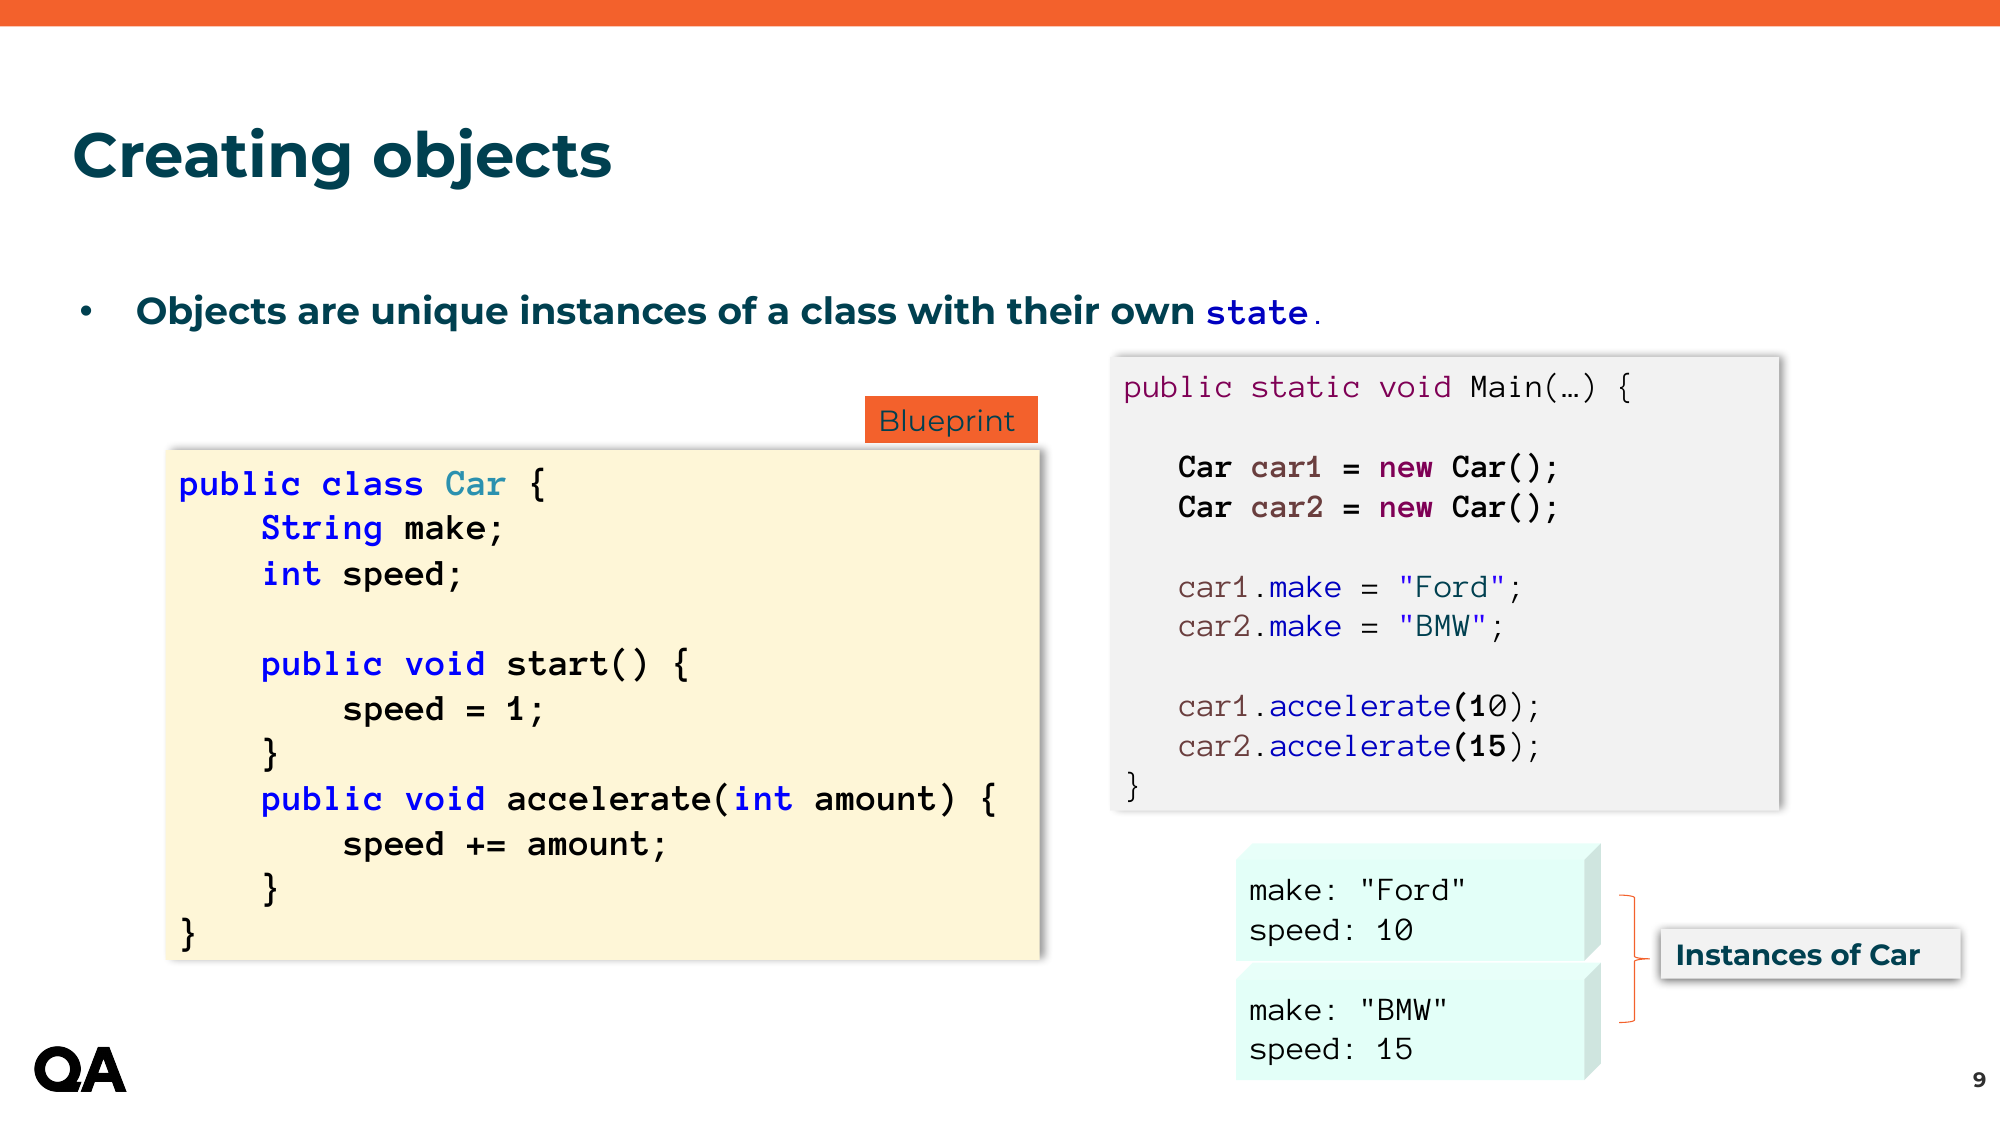

# Creating objects
Objects are unique instances of a class with their own state.
public static void Main(…) {

   Car car1 = new Car();
   Car car2 = new Car();

   car1.make = "Ford";
   car2.make = "BMW";

   car1.accelerate(10);
   car2.accelerate(15);
}
Blueprint
public class Car {
    String make;
    int speed;

    public void start() {
        speed = 1;
    }
    public void accelerate(int amount) {
        speed += amount;
    }
}
make: "Ford"
speed: 10

Instances of Car
make: "BMW"
speed: 15
9